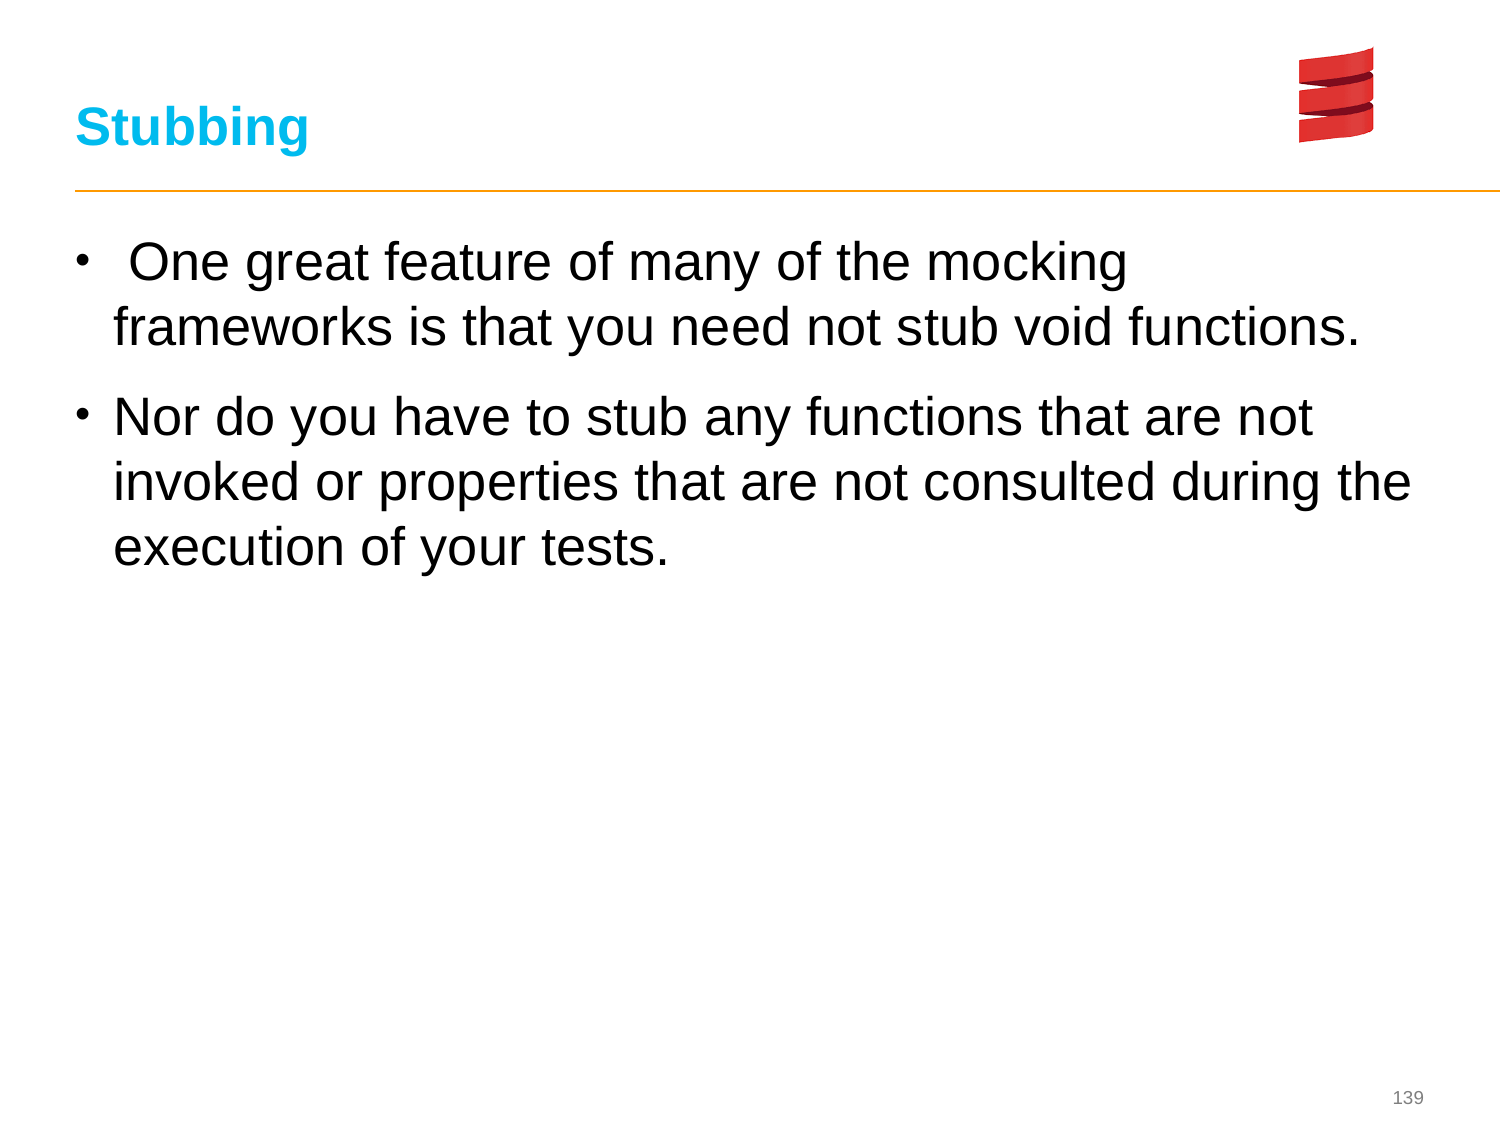

# Stubbing
 One great feature of many of the mocking frameworks is that you need not stub void functions.
Nor do you have to stub any functions that are not invoked or properties that are not consulted during the execution of your tests.